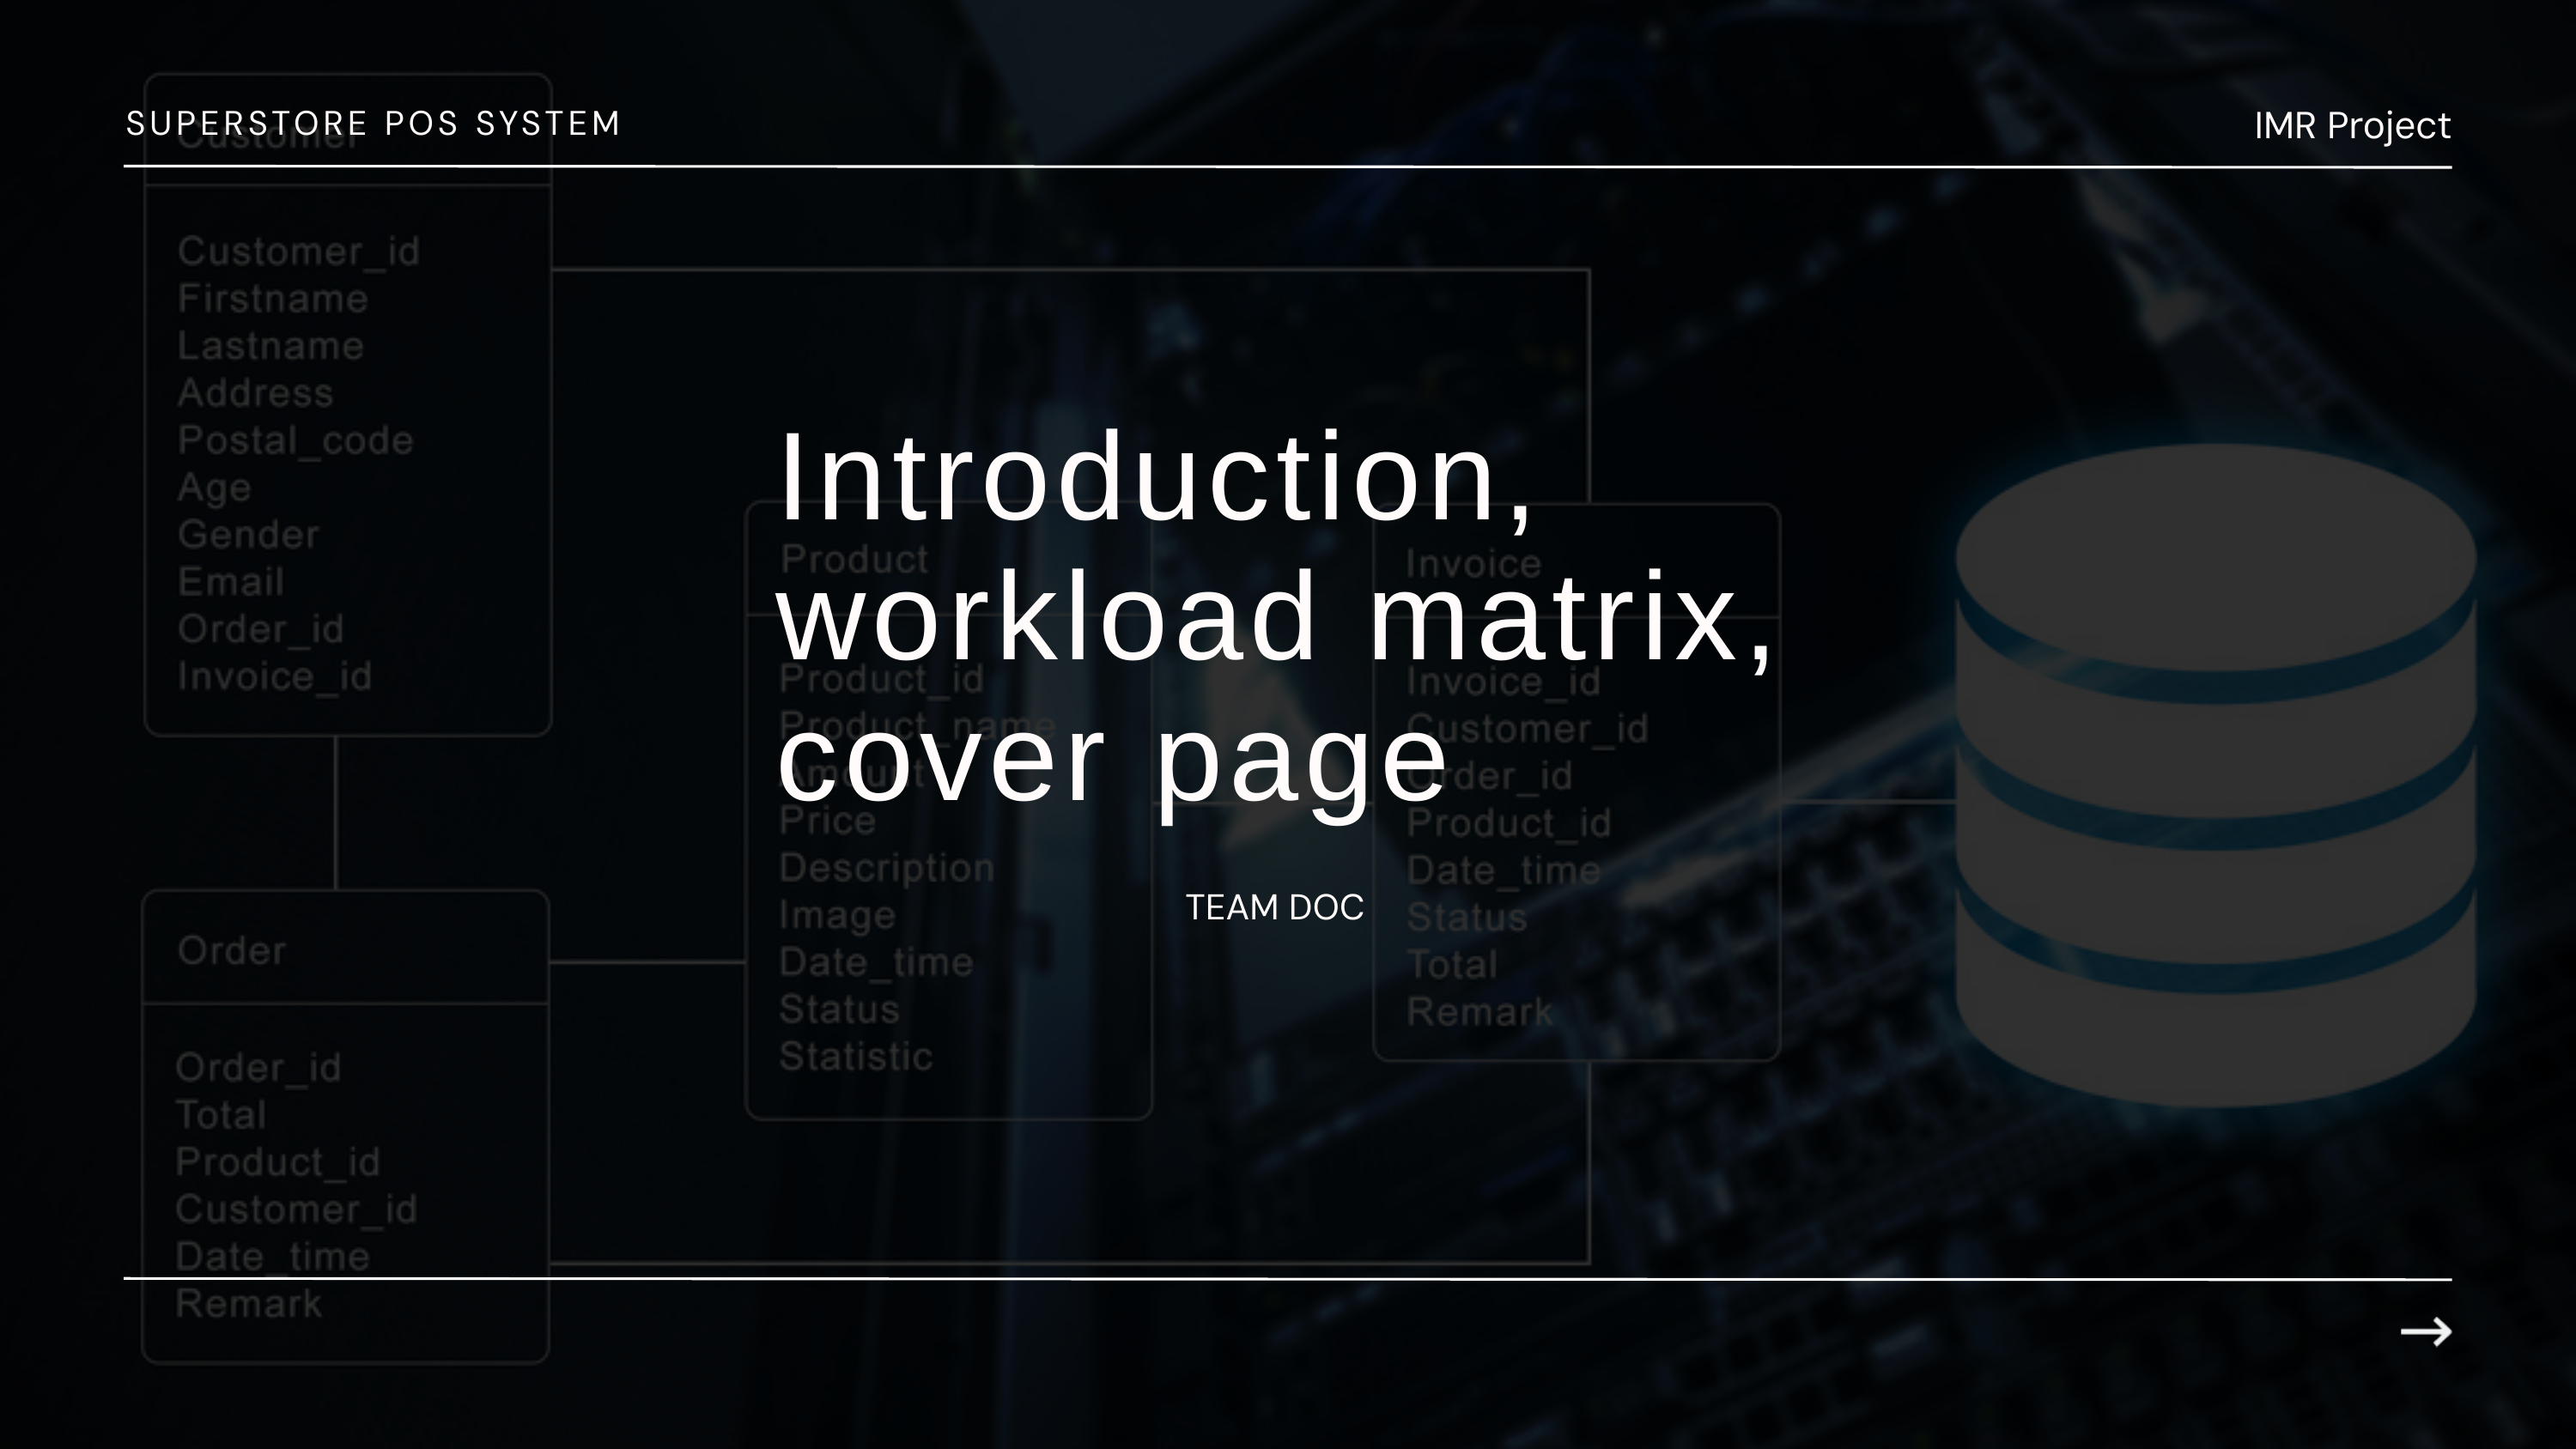

IMR Project
SUPERSTORE POS SYSTEM

Introduction,
workload matrix,
cover page
TEAM DOC